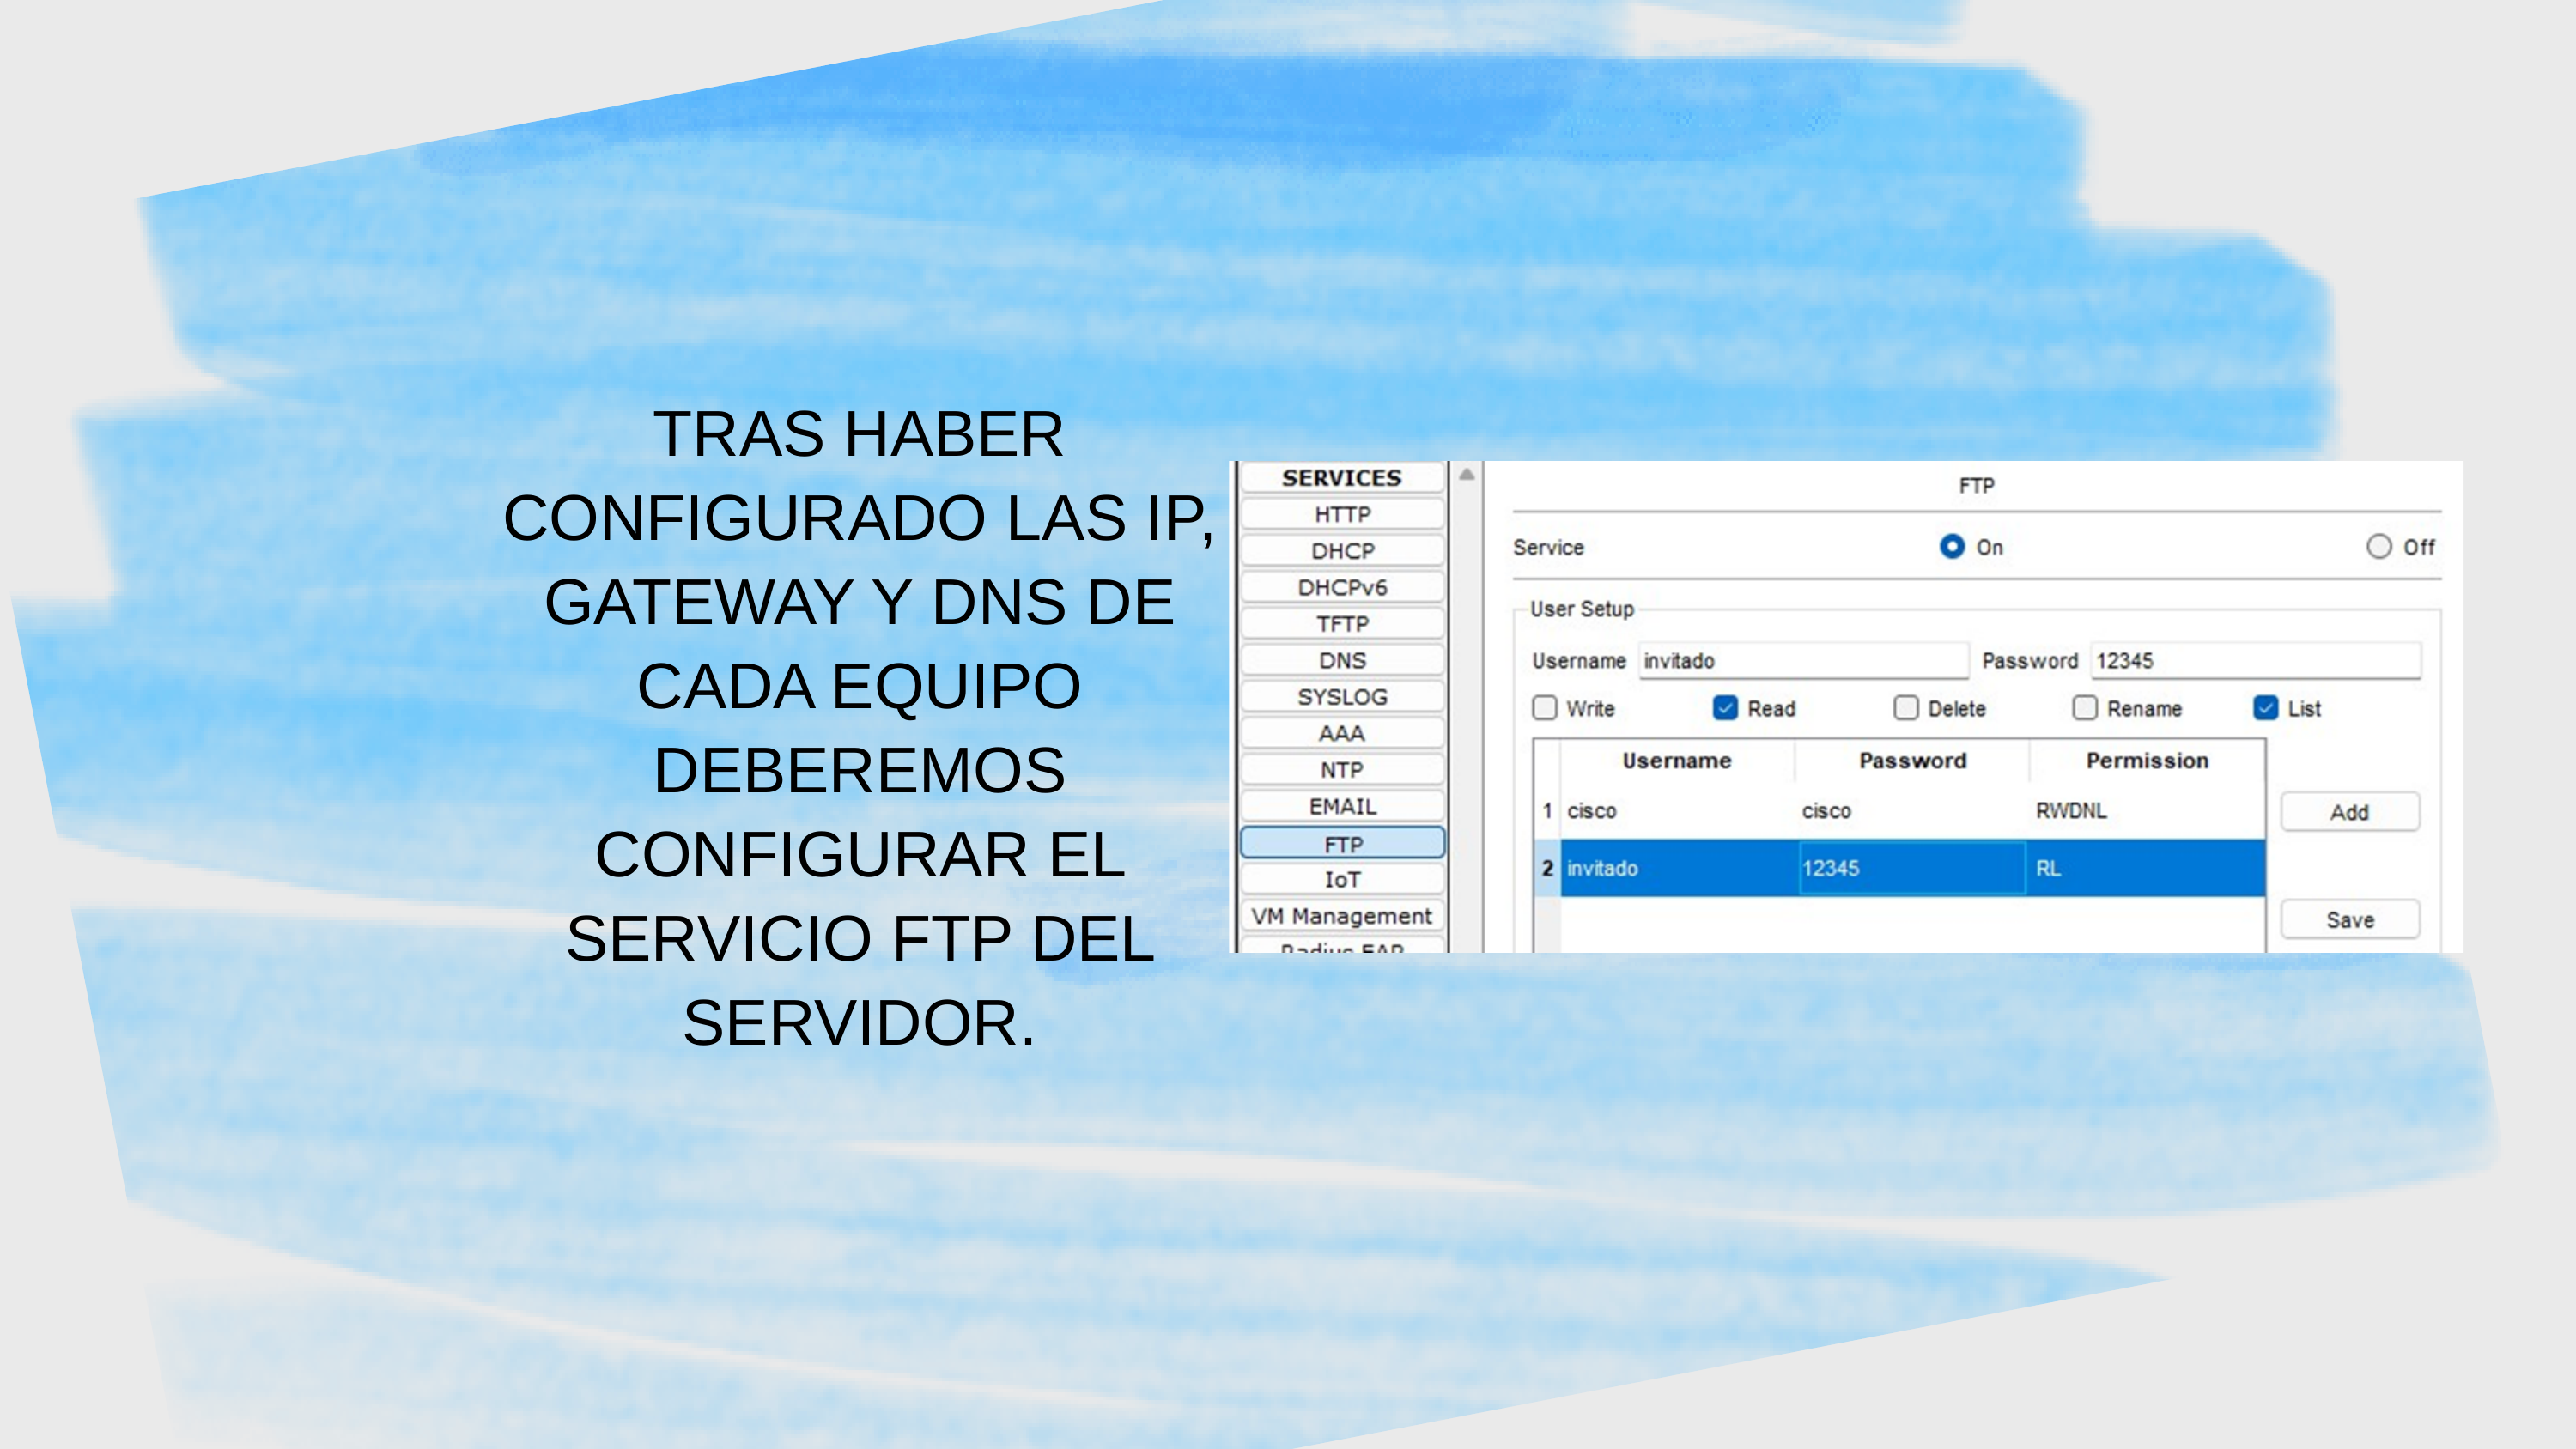

TRAS HABER CONFIGURADO LAS IP, GATEWAY Y DNS DE CADA EQUIPO DEBEREMOS CONFIGURAR EL SERVICIO FTP DEL SERVIDOR.